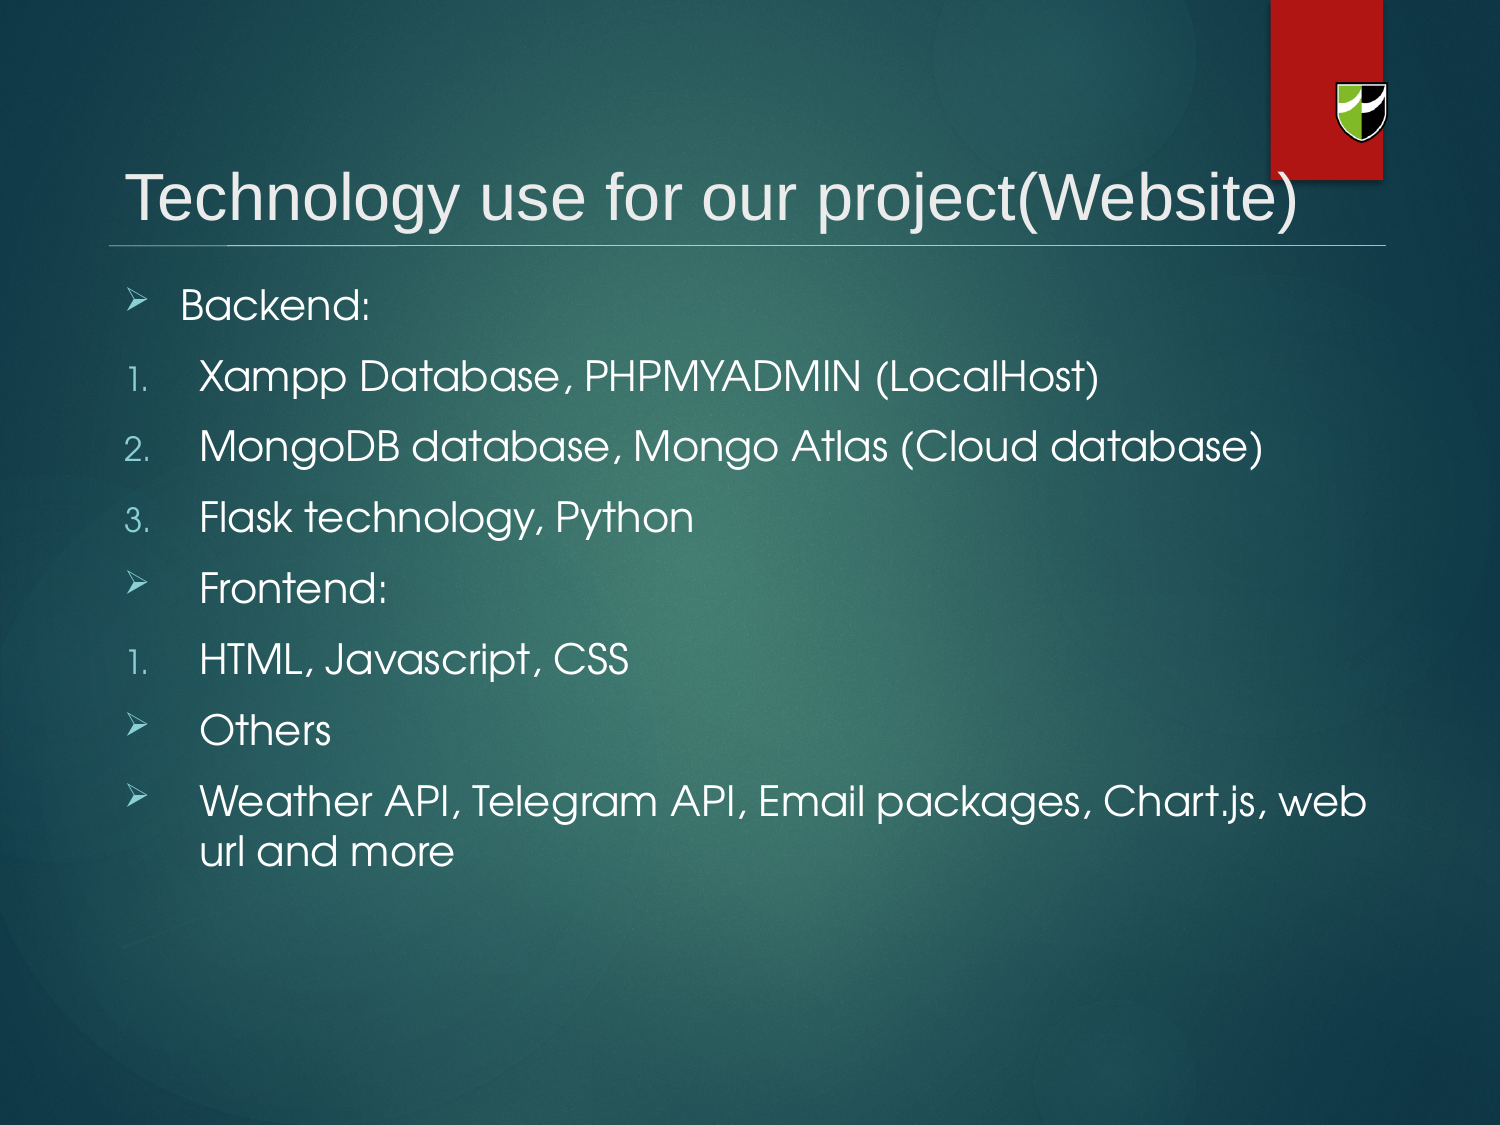

# Technology use for our project(Website)
Backend:
Xampp Database, PHPMYADMIN (LocalHost)
MongoDB database, Mongo Atlas (Cloud database)
Flask technology, Python
Frontend:
HTML, Javascript, CSS
Others
Weather API, Telegram API, Email packages, Chart.js, web url and more